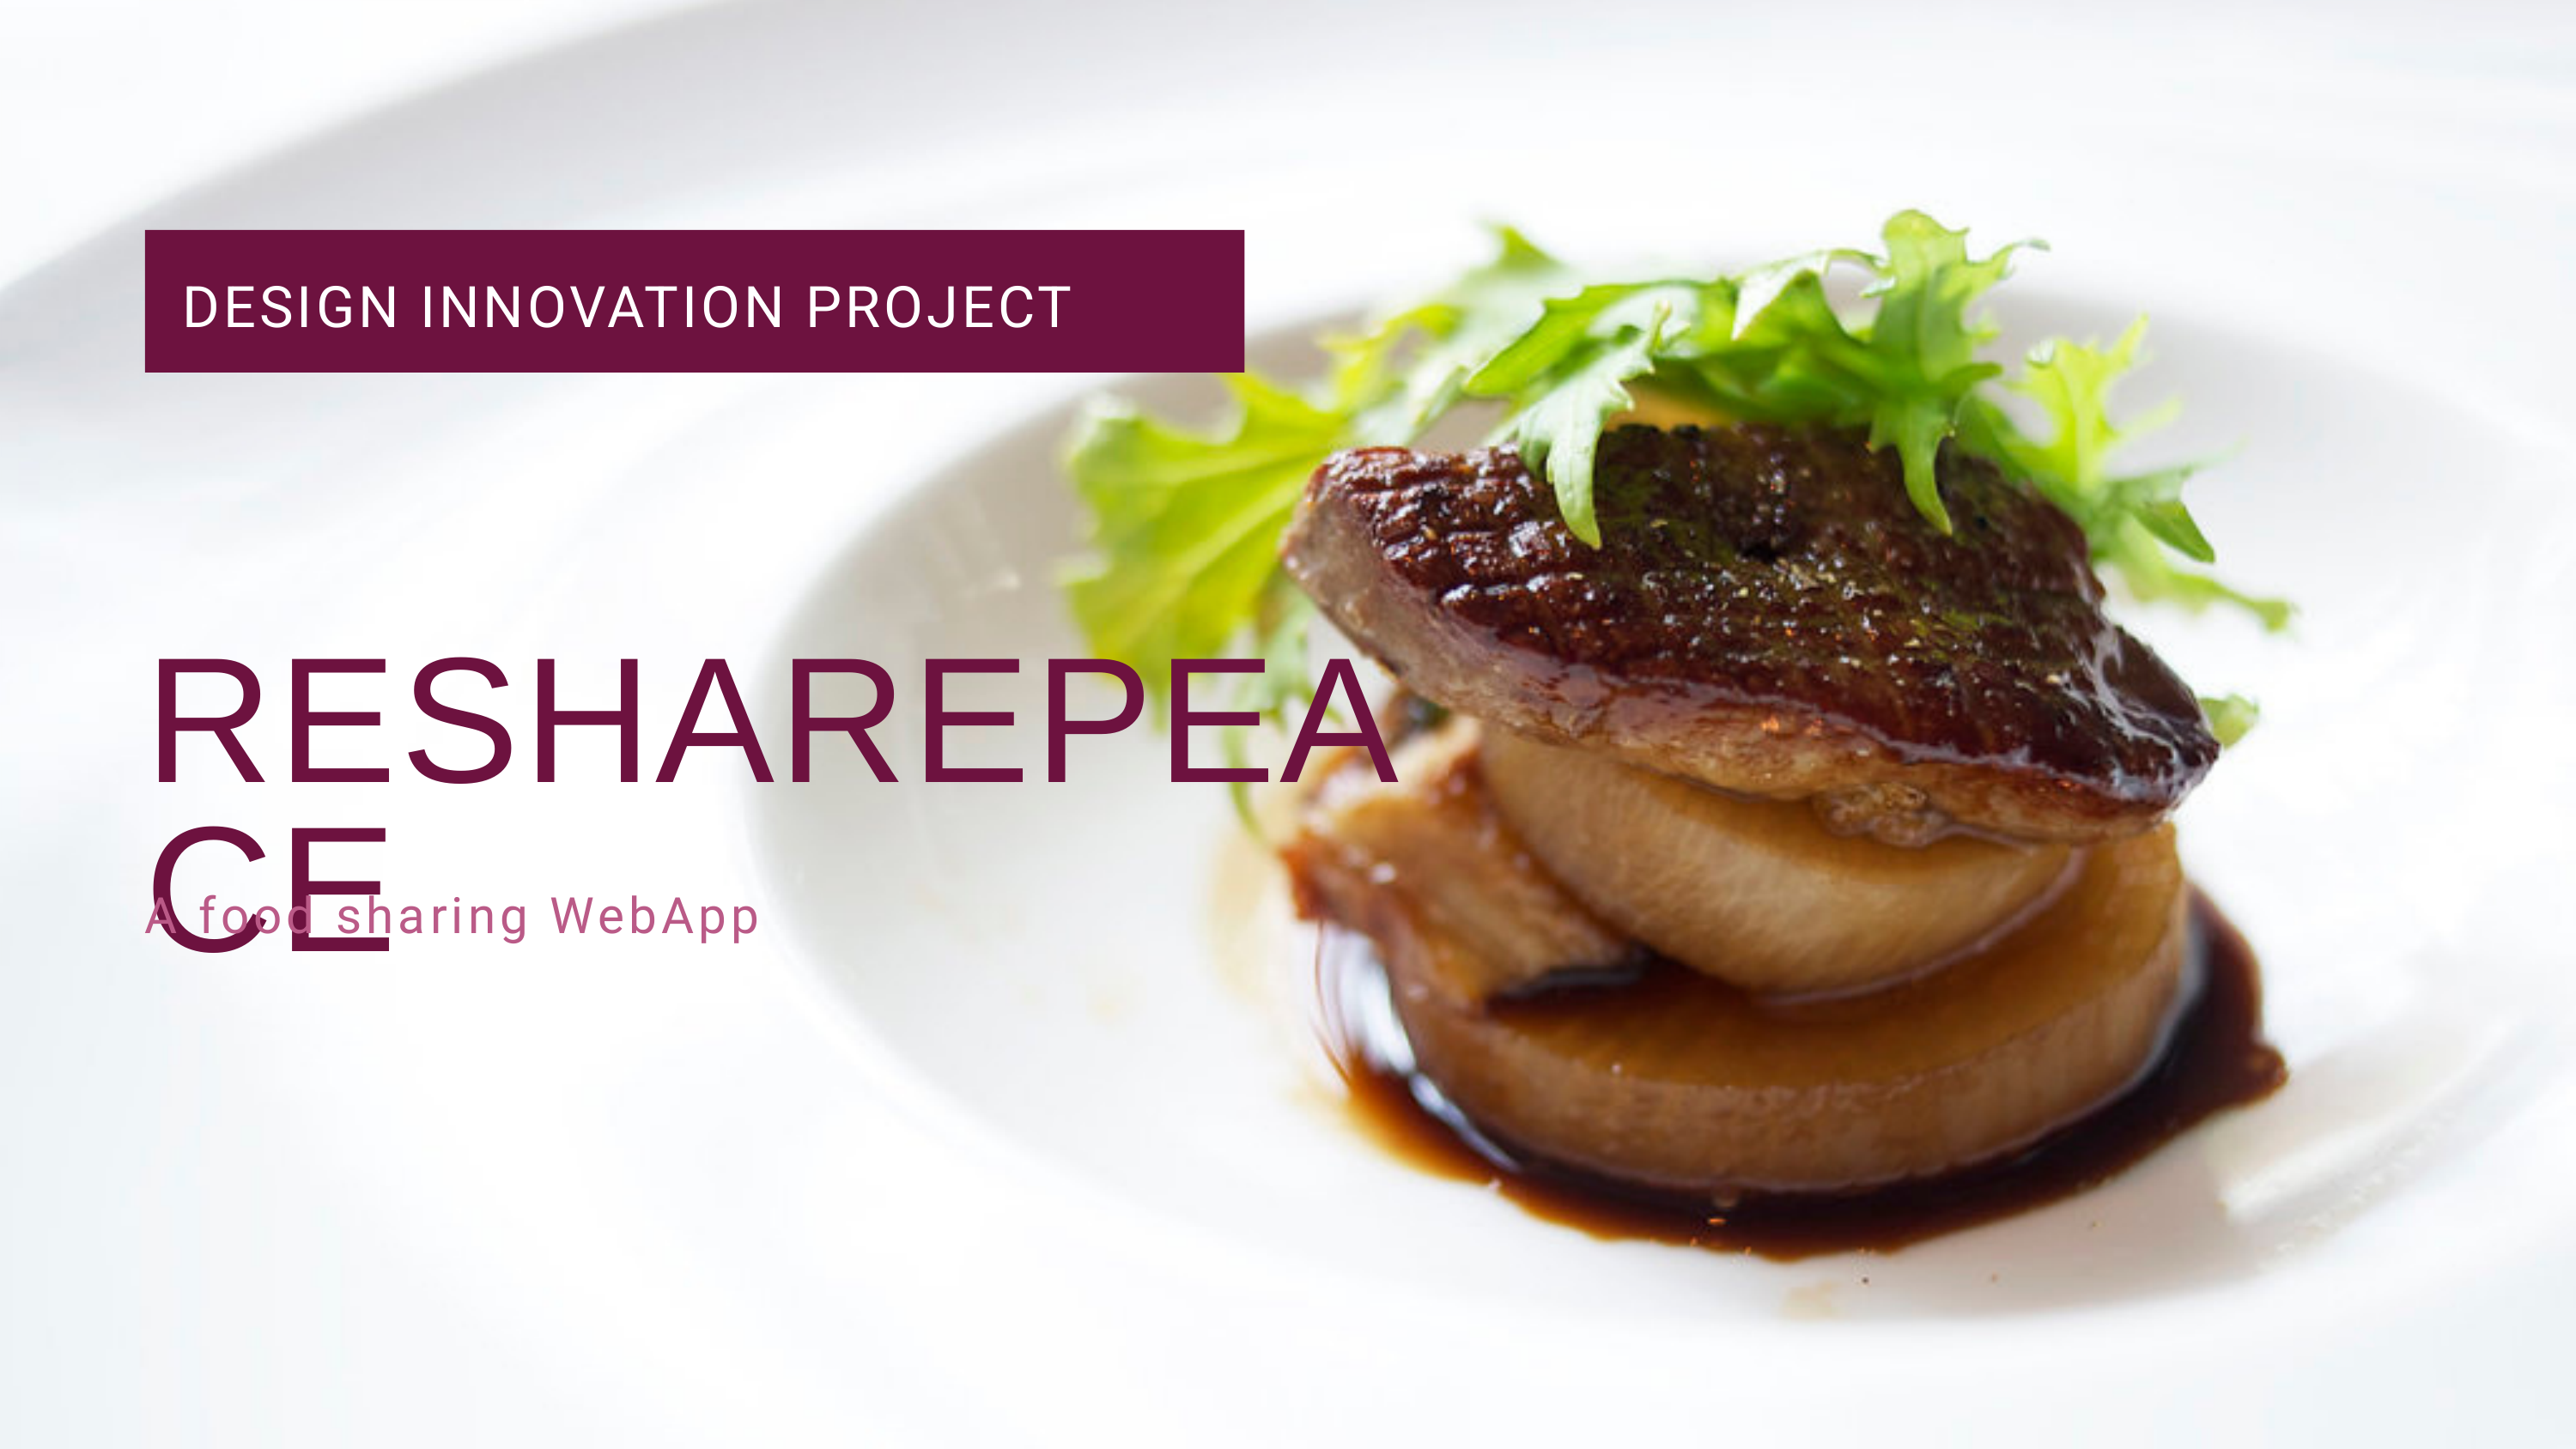

DESIGN INNOVATION PROJECT
RESHAREPEACE
A food sharing WebApp